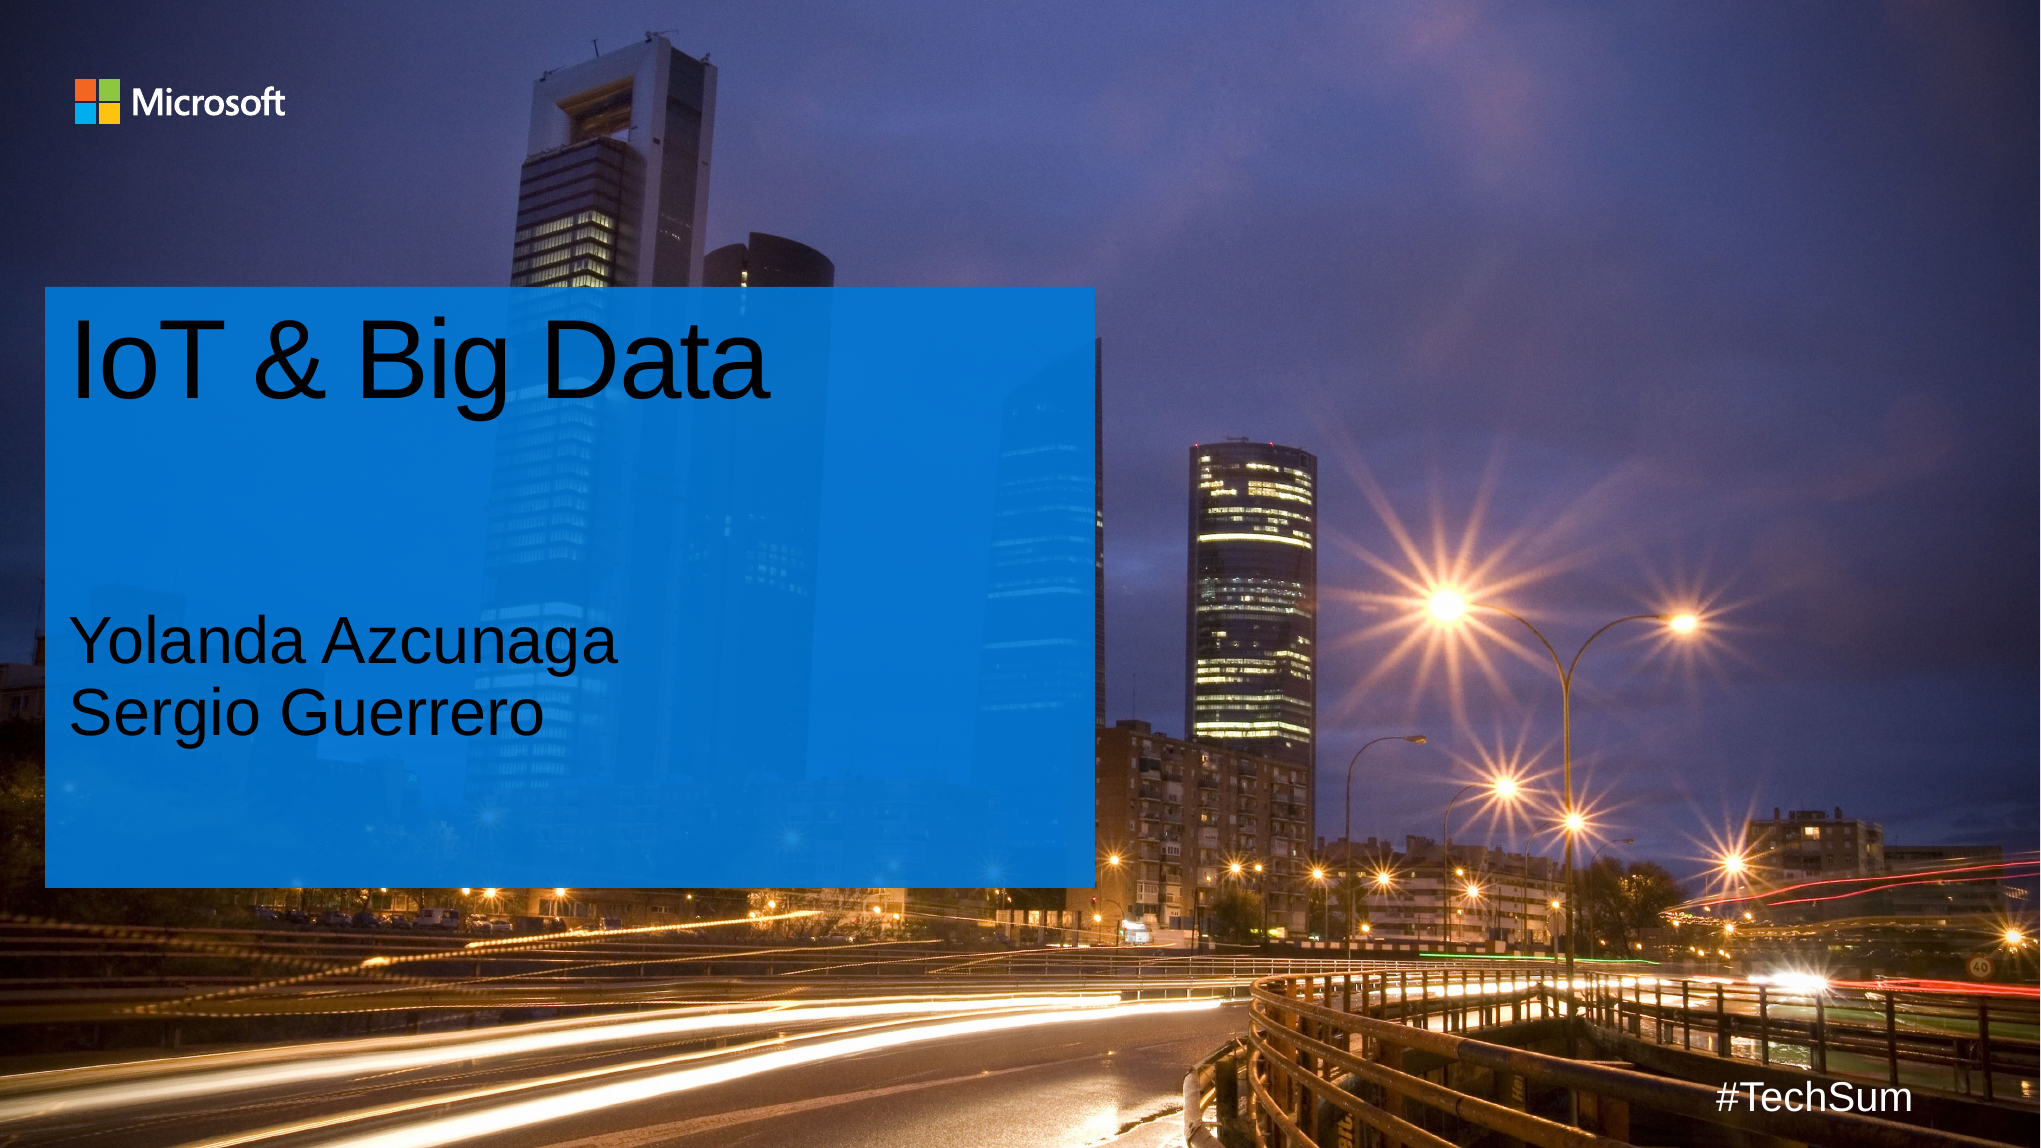

# IoT & Big Data
Yolanda Azcunaga
Sergio Guerrero